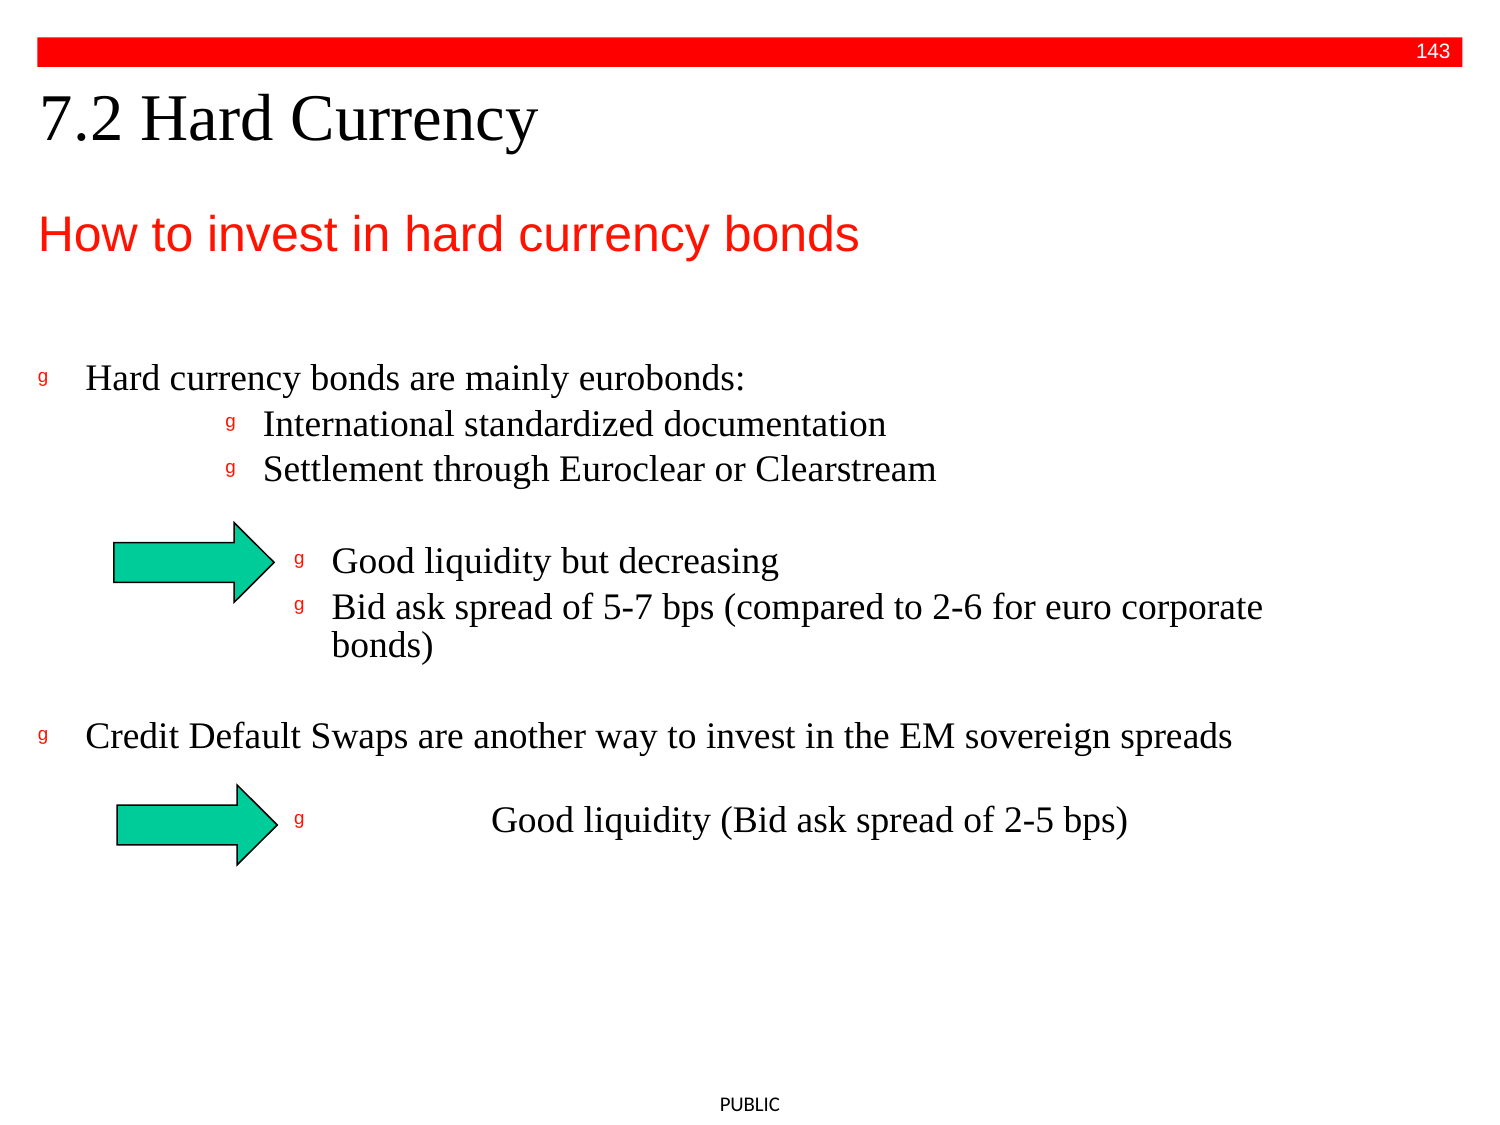

7.2 Hard Currency
How to invest in hard currency bonds

Hard currency bonds are mainly eurobonds:
International standardized documentation
Settlement through Euroclear or Clearstream

Good liquidity but decreasing
Bid ask spread of 5-7 bps (compared to 2-6 for euro corporate bonds)

Credit Default Swaps are another way to invest in the EM sovereign spreads
	 Good liquidity (Bid ask spread of 2-5 bps)